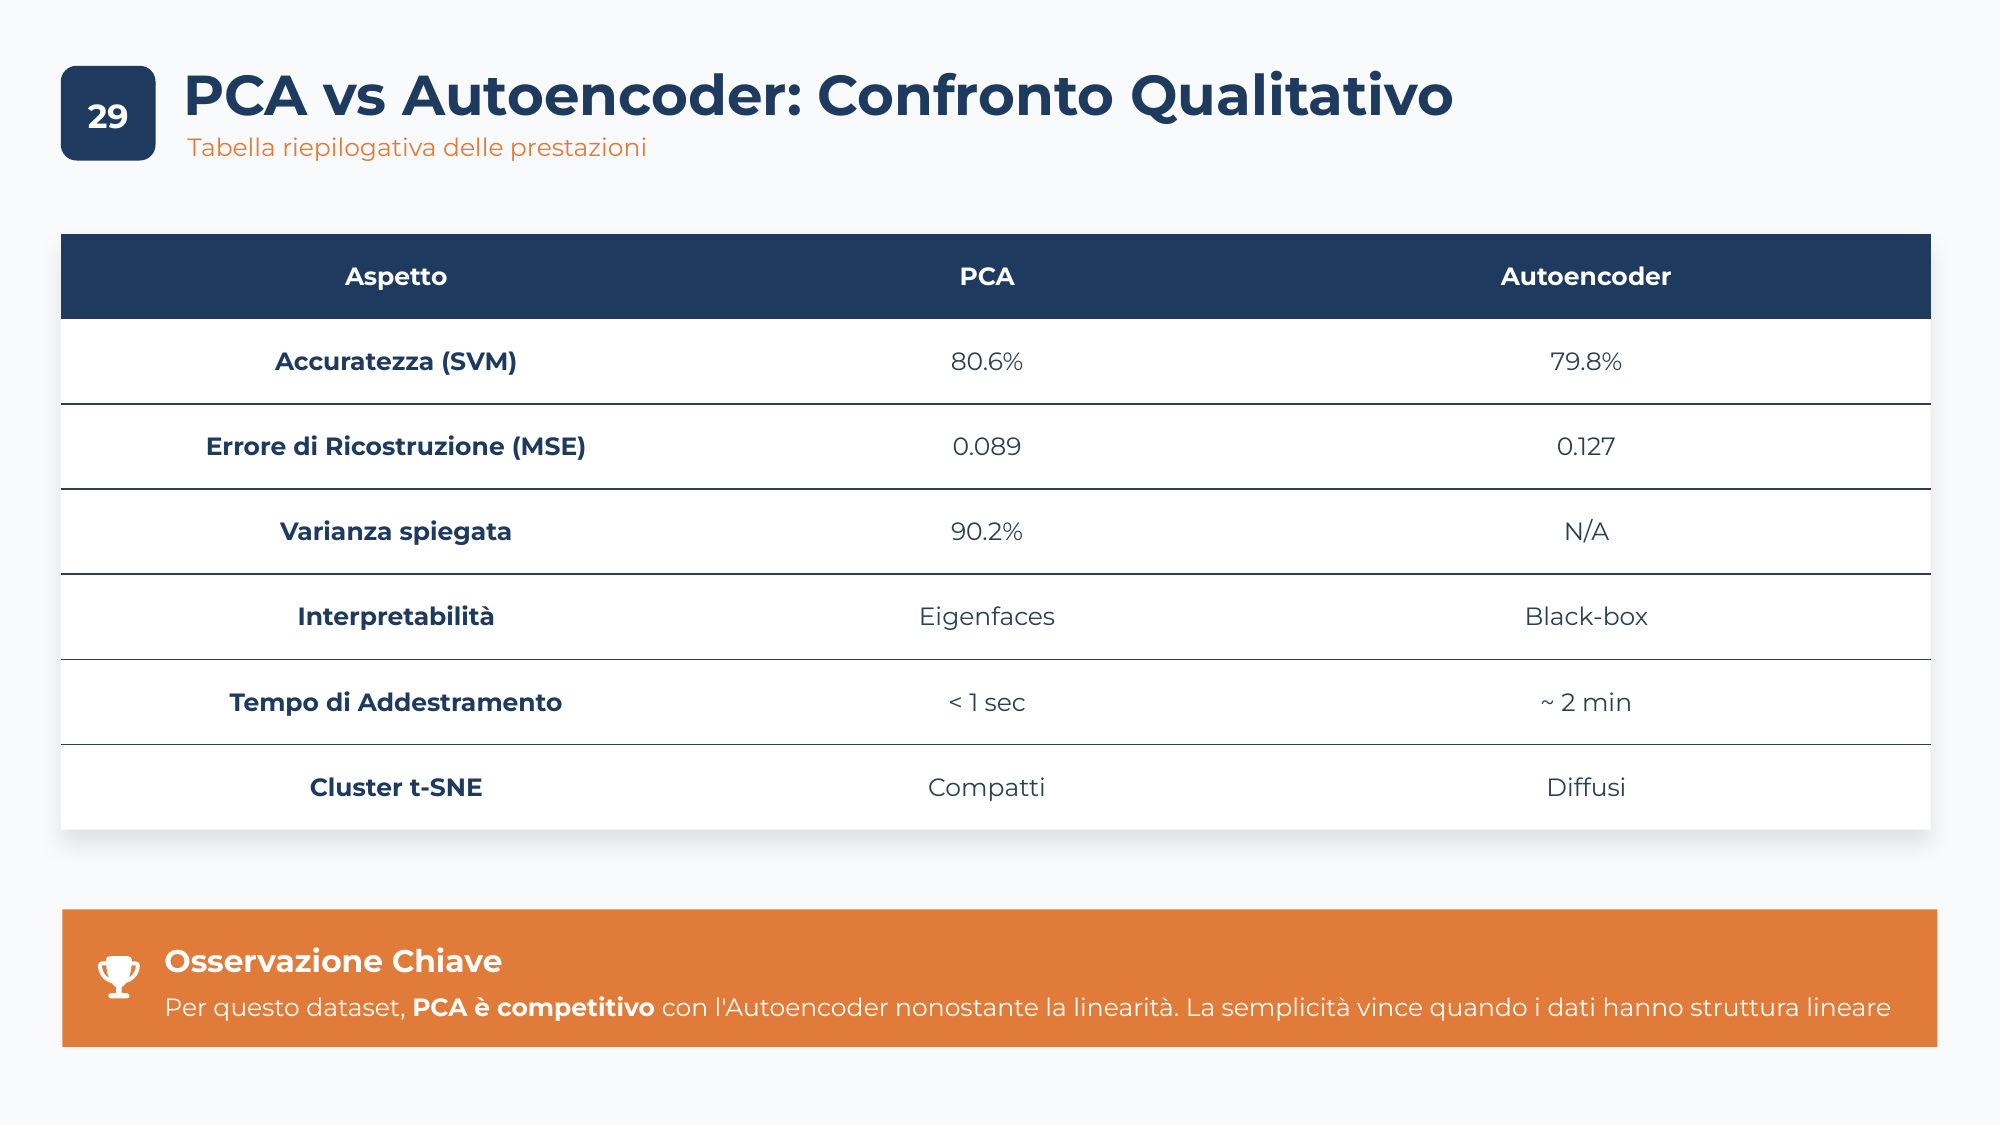

29

PCA vs Autoencoder: Confronto Qualitativo
29
Tabella riepilogativa delle prestazioni

| Aspetto | PCA | Autoencoder |
| --- | --- | --- |
| Accuratezza (SVM) | 80.6% | 79.8% |
| Errore di Ricostruzione (MSE) | 0.089 | 0.127 |
| Varianza spiegata | 90.2% | N/A |
| Interpretabilità | Eigenfaces | Black-box |
| Tempo di Addestramento | < 1 sec | ~ 2 min |
| Cluster t-SNE | Compatti | Diffusi |

Osservazione Chiave

Per questo dataset, PCA è competitivo con l'Autoencoder nonostante la linearità. La semplicità vince quando i dati hanno struttura lineare